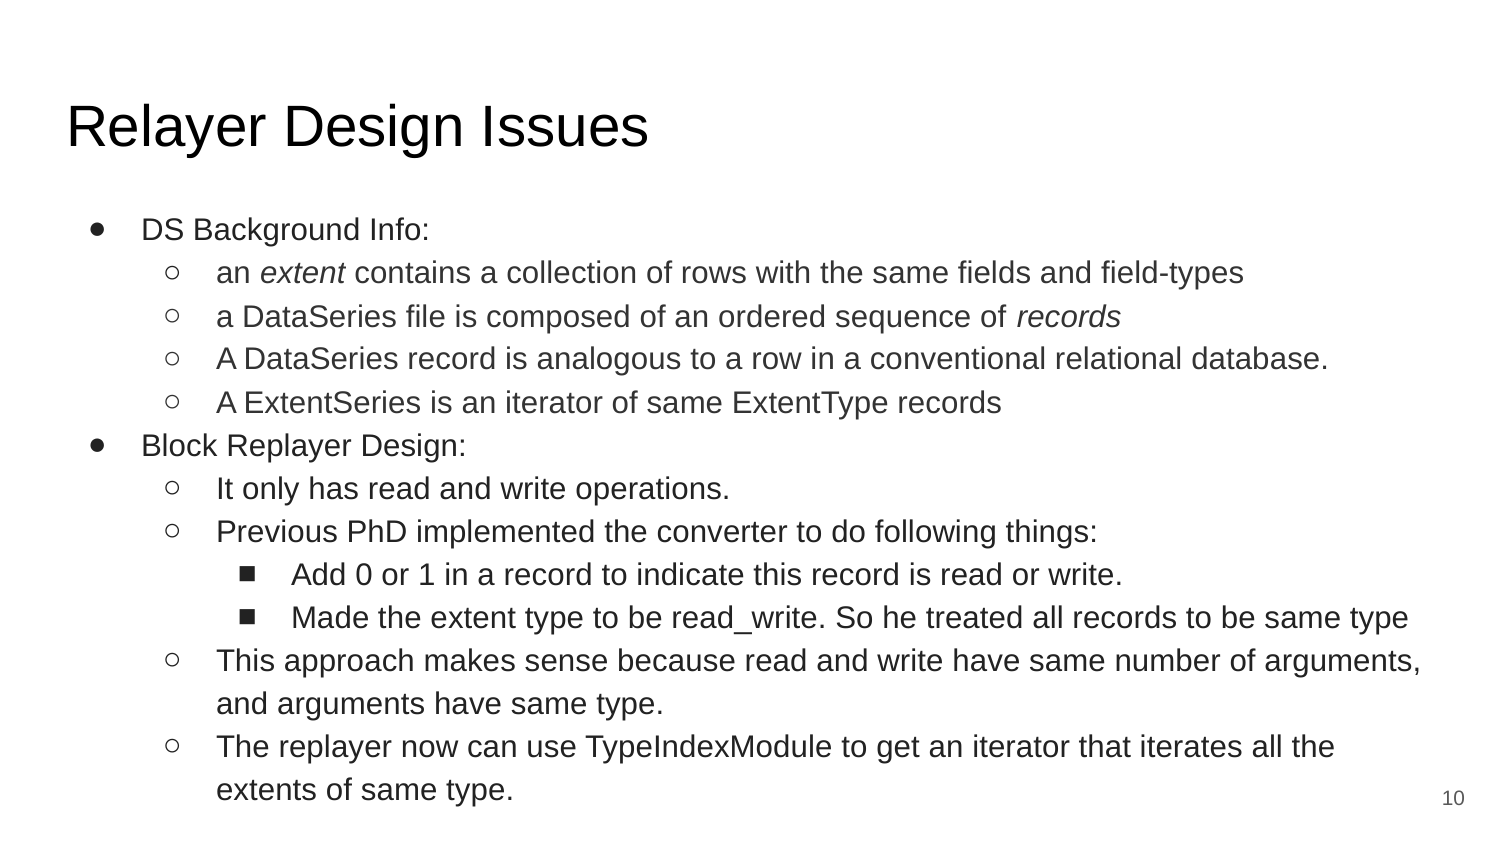

# Relayer Design Issues
DS Background Info:
an extent contains a collection of rows with the same fields and field-types
a DataSeries file is composed of an ordered sequence of records
A DataSeries record is analogous to a row in a conventional relational database.
A ExtentSeries is an iterator of same ExtentType records
Block Replayer Design:
It only has read and write operations.
Previous PhD implemented the converter to do following things:
Add 0 or 1 in a record to indicate this record is read or write.
Made the extent type to be read_write. So he treated all records to be same type
This approach makes sense because read and write have same number of arguments, and arguments have same type.
The replayer now can use TypeIndexModule to get an iterator that iterates all the extents of same type.
10